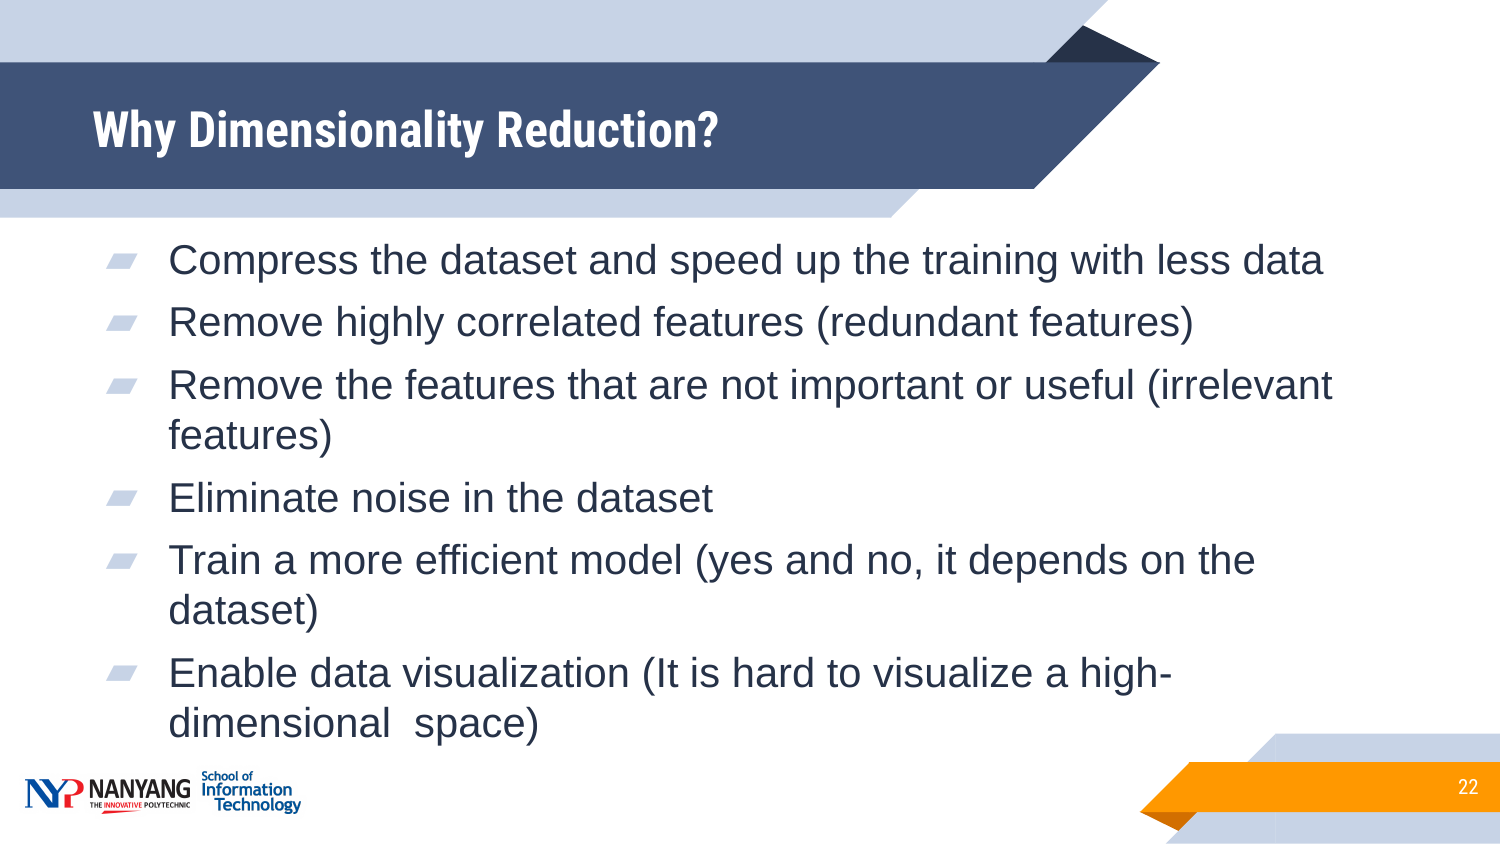

# Why Dimensionality Reduction?
Compress the dataset and speed up the training with less data
Remove highly correlated features (redundant features)
Remove the features that are not important or useful (irrelevant  features)
Eliminate noise in the dataset
Train a more efficient model (yes and no, it depends on the dataset)
Enable data visualization (It is hard to visualize a high-dimensional  space)

22